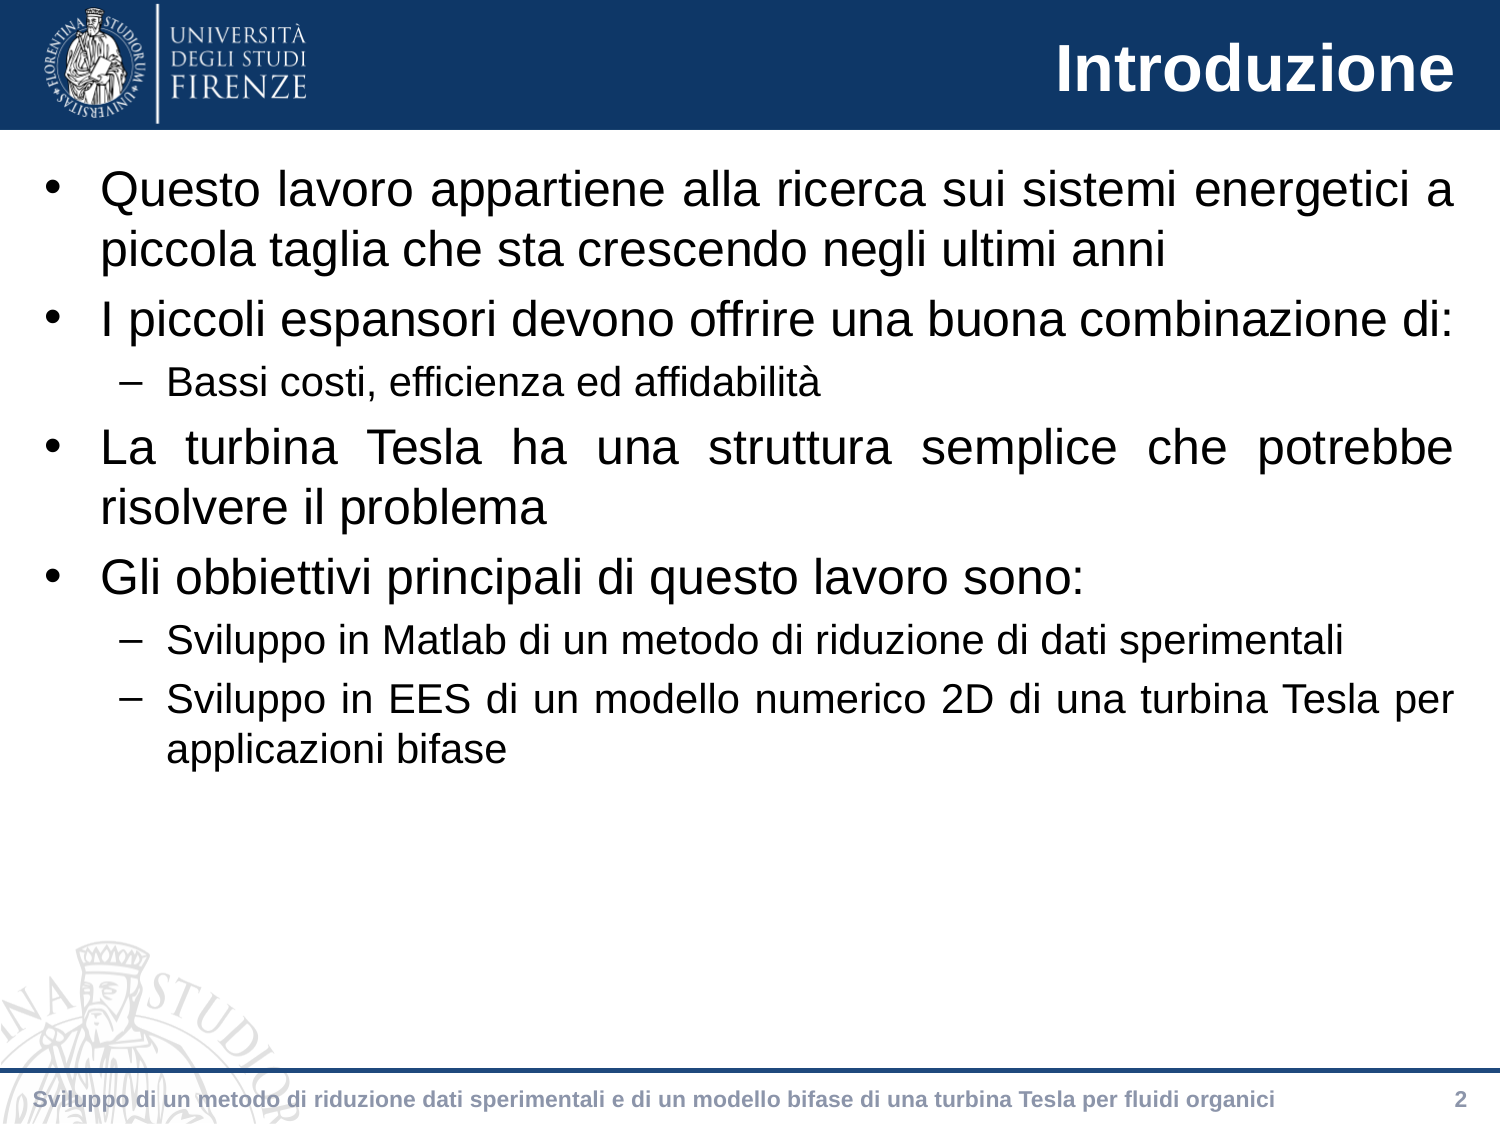

# Introduzione
Questo lavoro appartiene alla ricerca sui sistemi energetici a piccola taglia che sta crescendo negli ultimi anni
I piccoli espansori devono offrire una buona combinazione di:
Bassi costi, efficienza ed affidabilità
La turbina Tesla ha una struttura semplice che potrebbe risolvere il problema
Gli obbiettivi principali di questo lavoro sono:
Sviluppo in Matlab di un metodo di riduzione di dati sperimentali
Sviluppo in EES di un modello numerico 2D di una turbina Tesla per applicazioni bifase

Sviluppo di un metodo di riduzione dati sperimentali e di un modello bifase di una turbina Tesla per fluidi organici
2